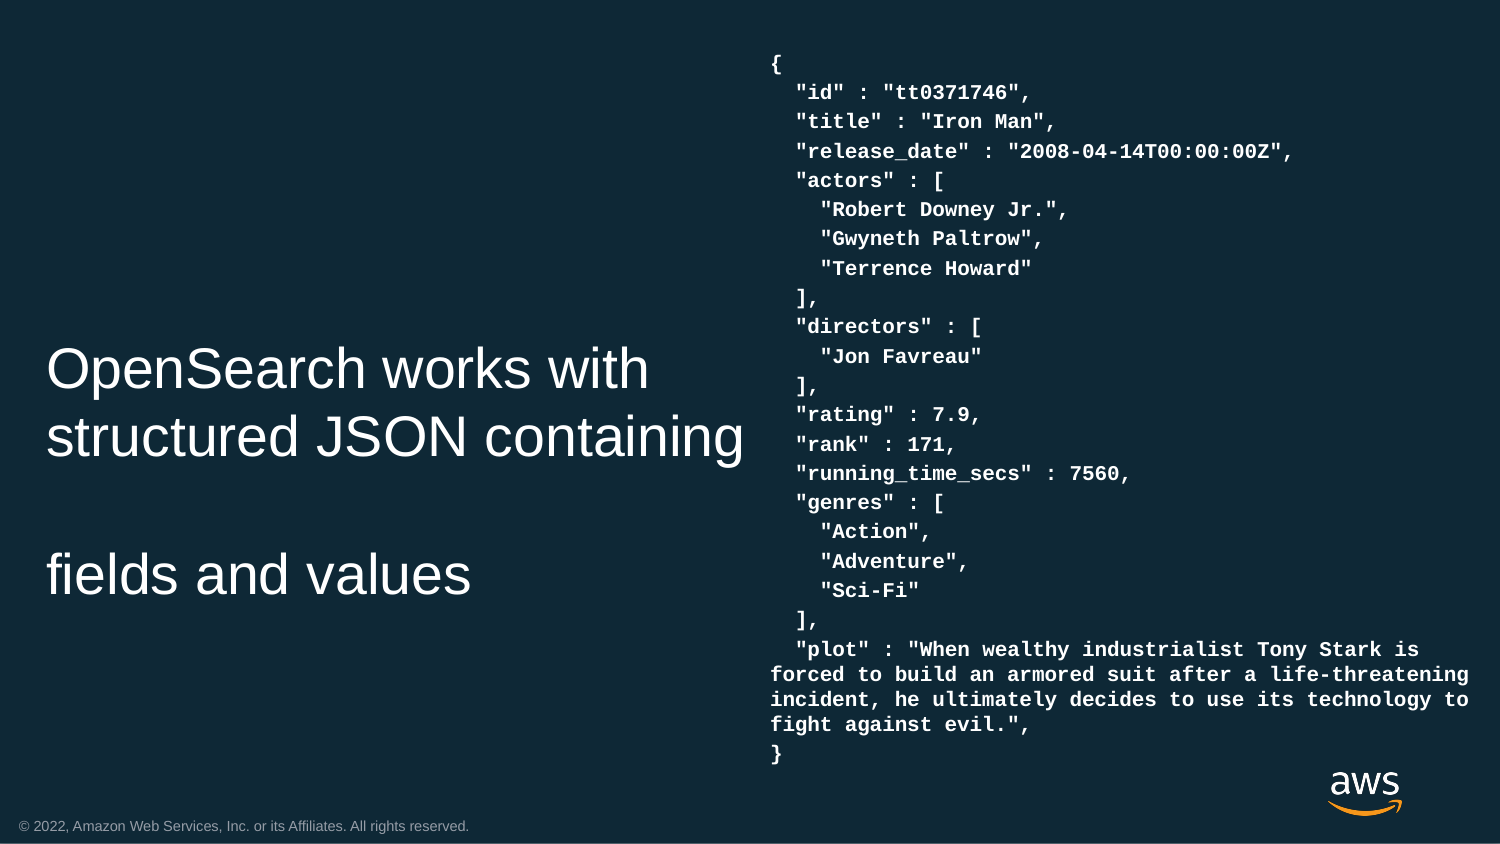

{
  "id" : "tt0371746",
  "title" : "Iron Man",
  "release_date" : "2008-04-14T00:00:00Z",
  "actors" : [
    "Robert Downey Jr.",
    "Gwyneth Paltrow",
    "Terrence Howard"
  ],
  "directors" : [
    "Jon Favreau"
  ],
  "rating" : 7.9,
  "rank" : 171,
  "running_time_secs" : 7560,
  "genres" : [
    "Action",
    "Adventure",
    "Sci-Fi"
  ],
  "plot" : "When wealthy industrialist Tony Stark is forced to build an armored suit after a life-threatening incident, he ultimately decides to use its technology to fight against evil.",
}
OpenSearch works with
structured JSON containing
fields and values